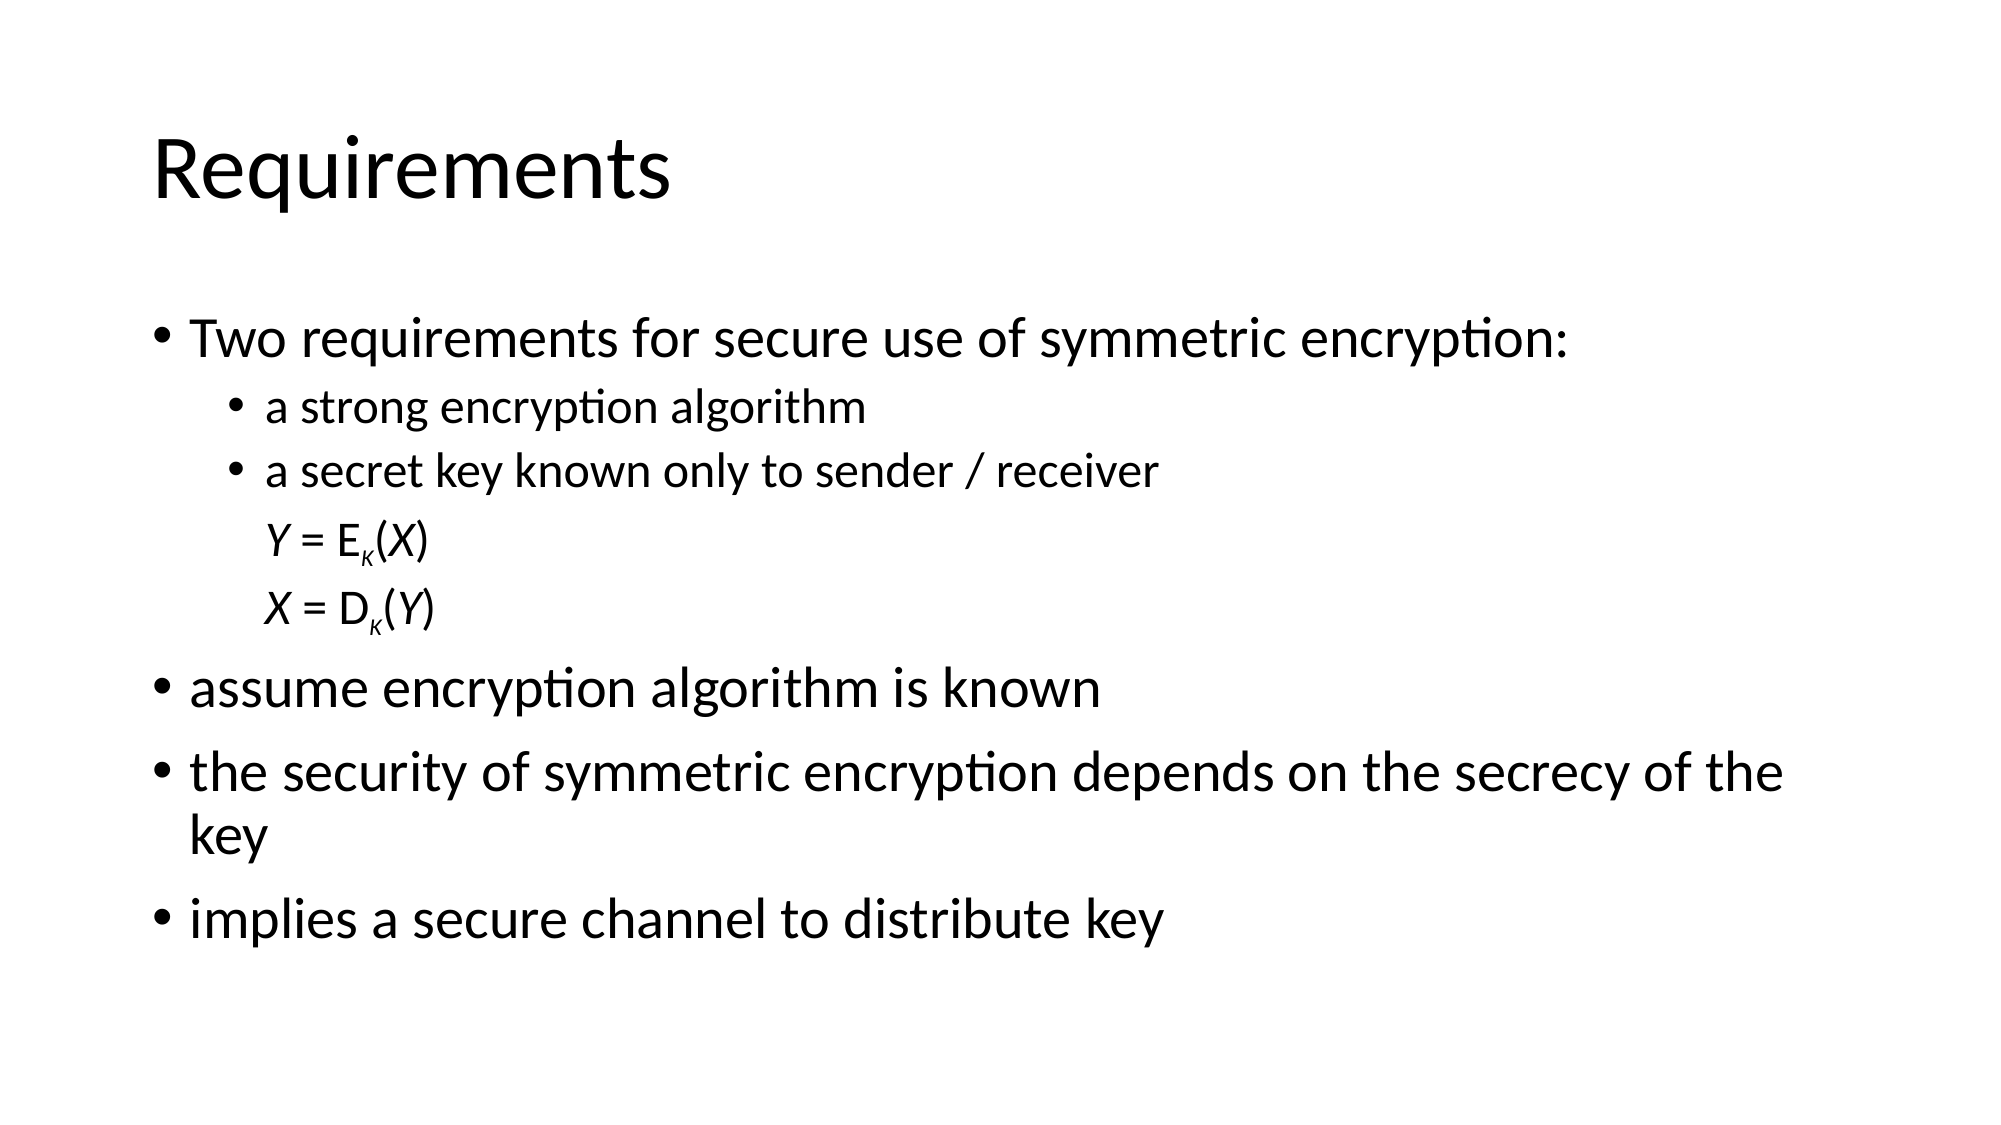

# Requirements
Two requirements for secure use of symmetric encryption:
a strong encryption algorithm
a secret key known only to sender / receiver
	Y = EK(X)
	X = DK(Y)
assume encryption algorithm is known
the security of symmetric encryption depends on the secrecy of the key
implies a secure channel to distribute key